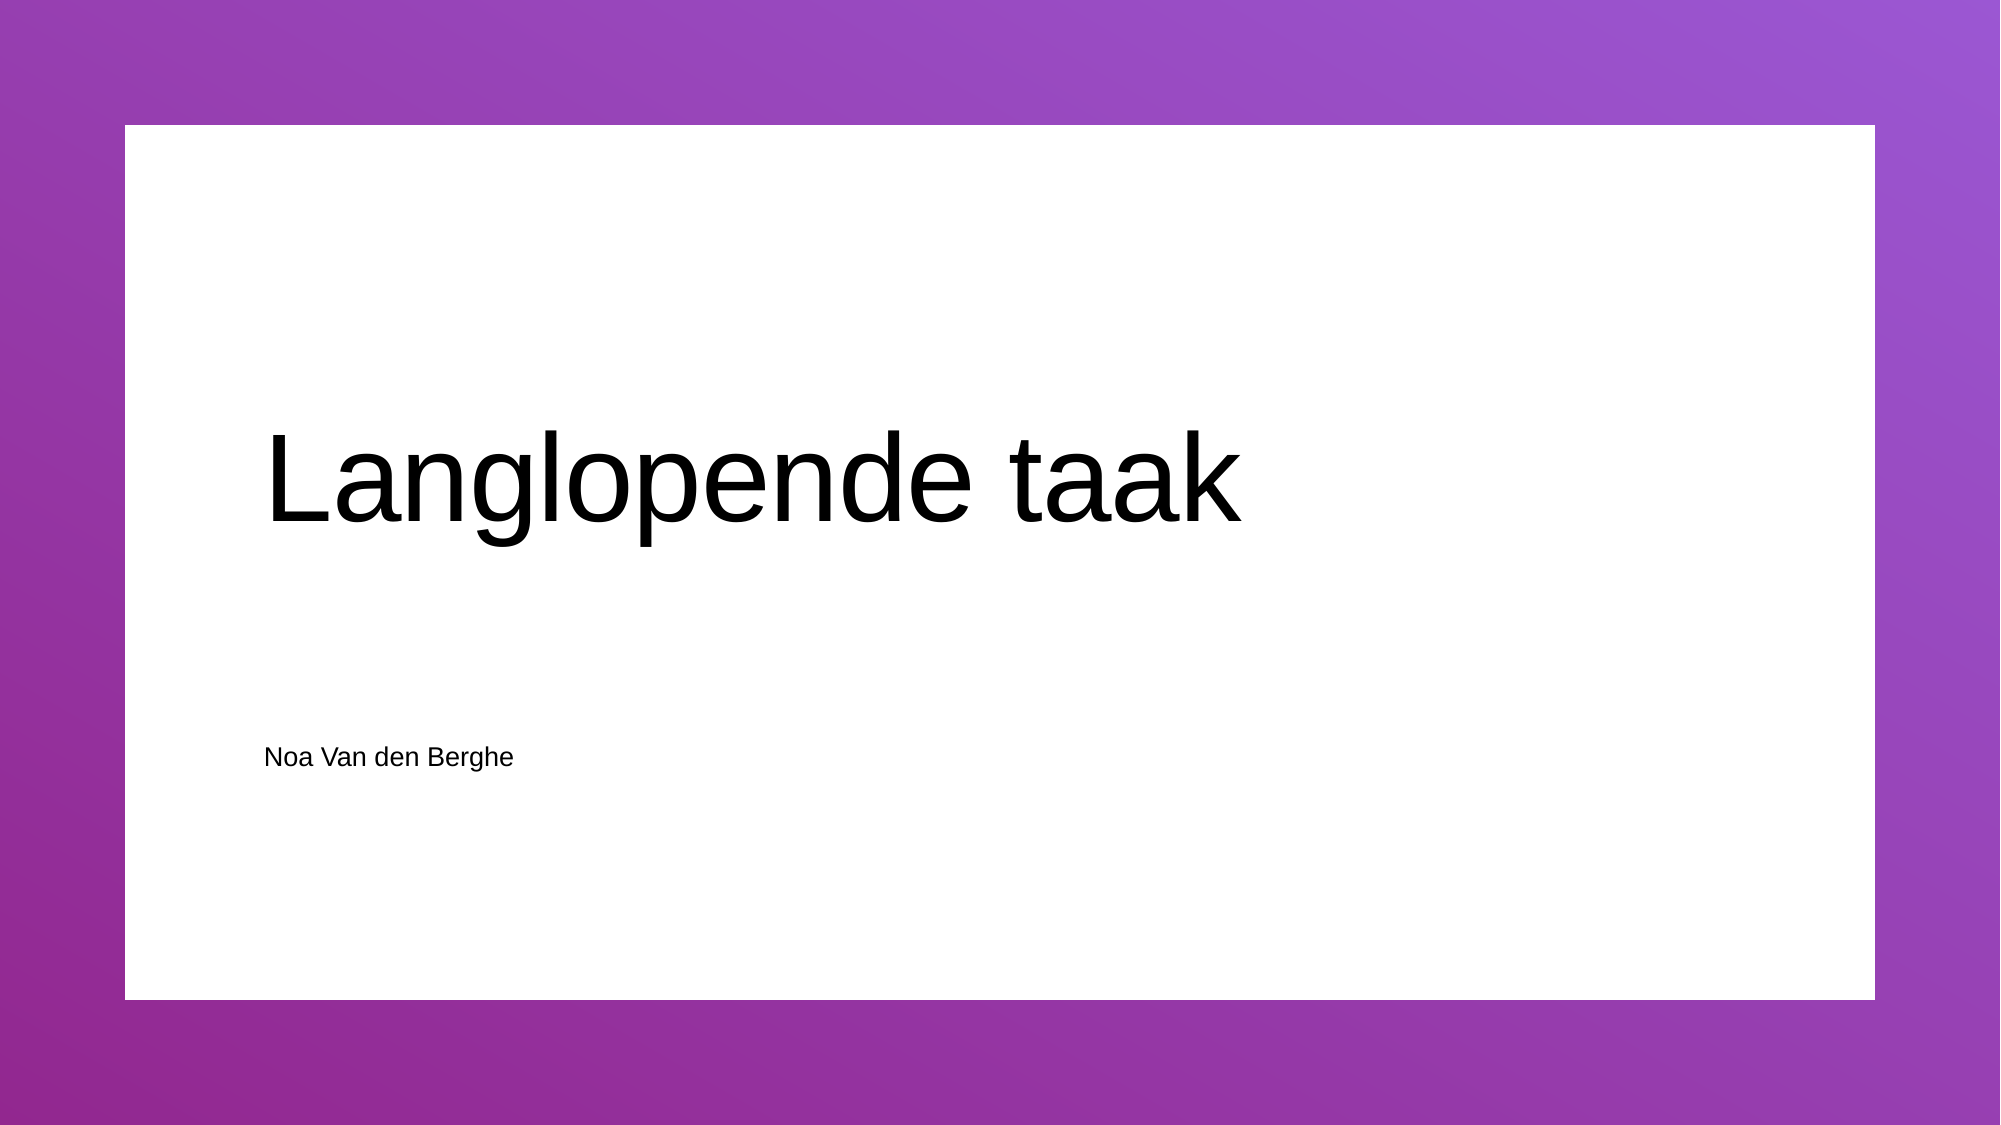

# Langlopende taak
Noa Van den Berghe
1